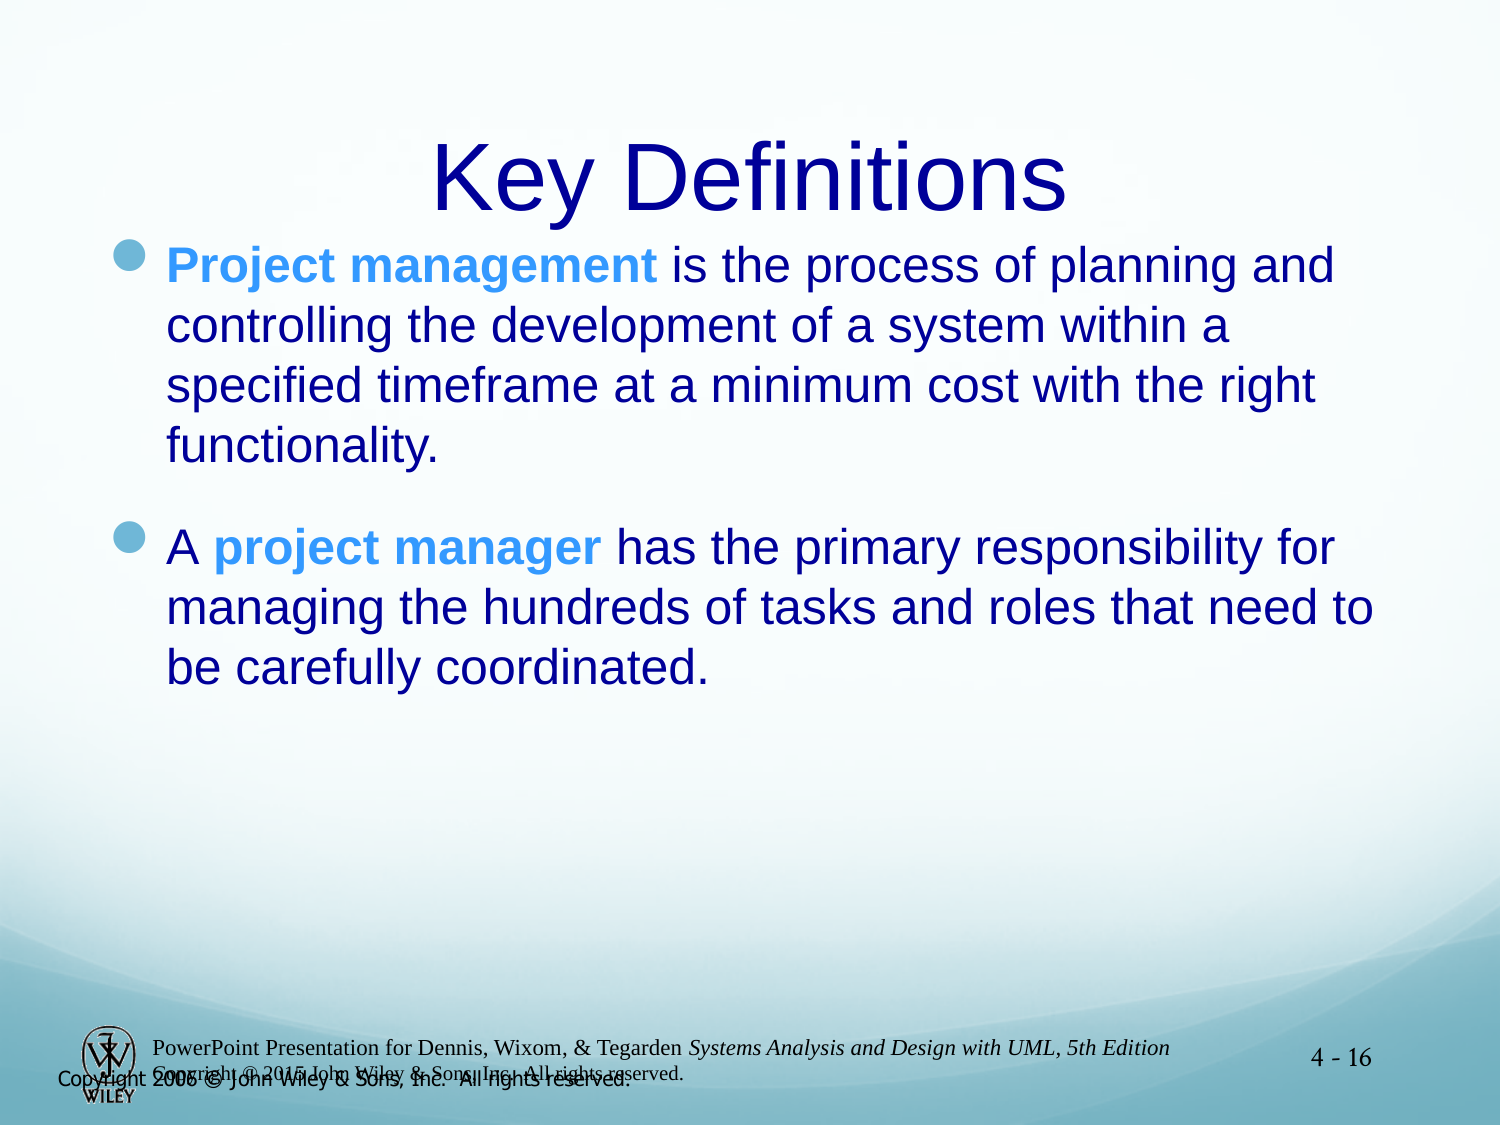

# Key Definitions
Project management is the process of planning and controlling the development of a system within a specified timeframe at a minimum cost with the right functionality.
A project manager has the primary responsibility for managing the hundreds of tasks and roles that need to be carefully coordinated.
4 - 16

Copyright 2006 © John Wiley & Sons, Inc.  All rights reserved.